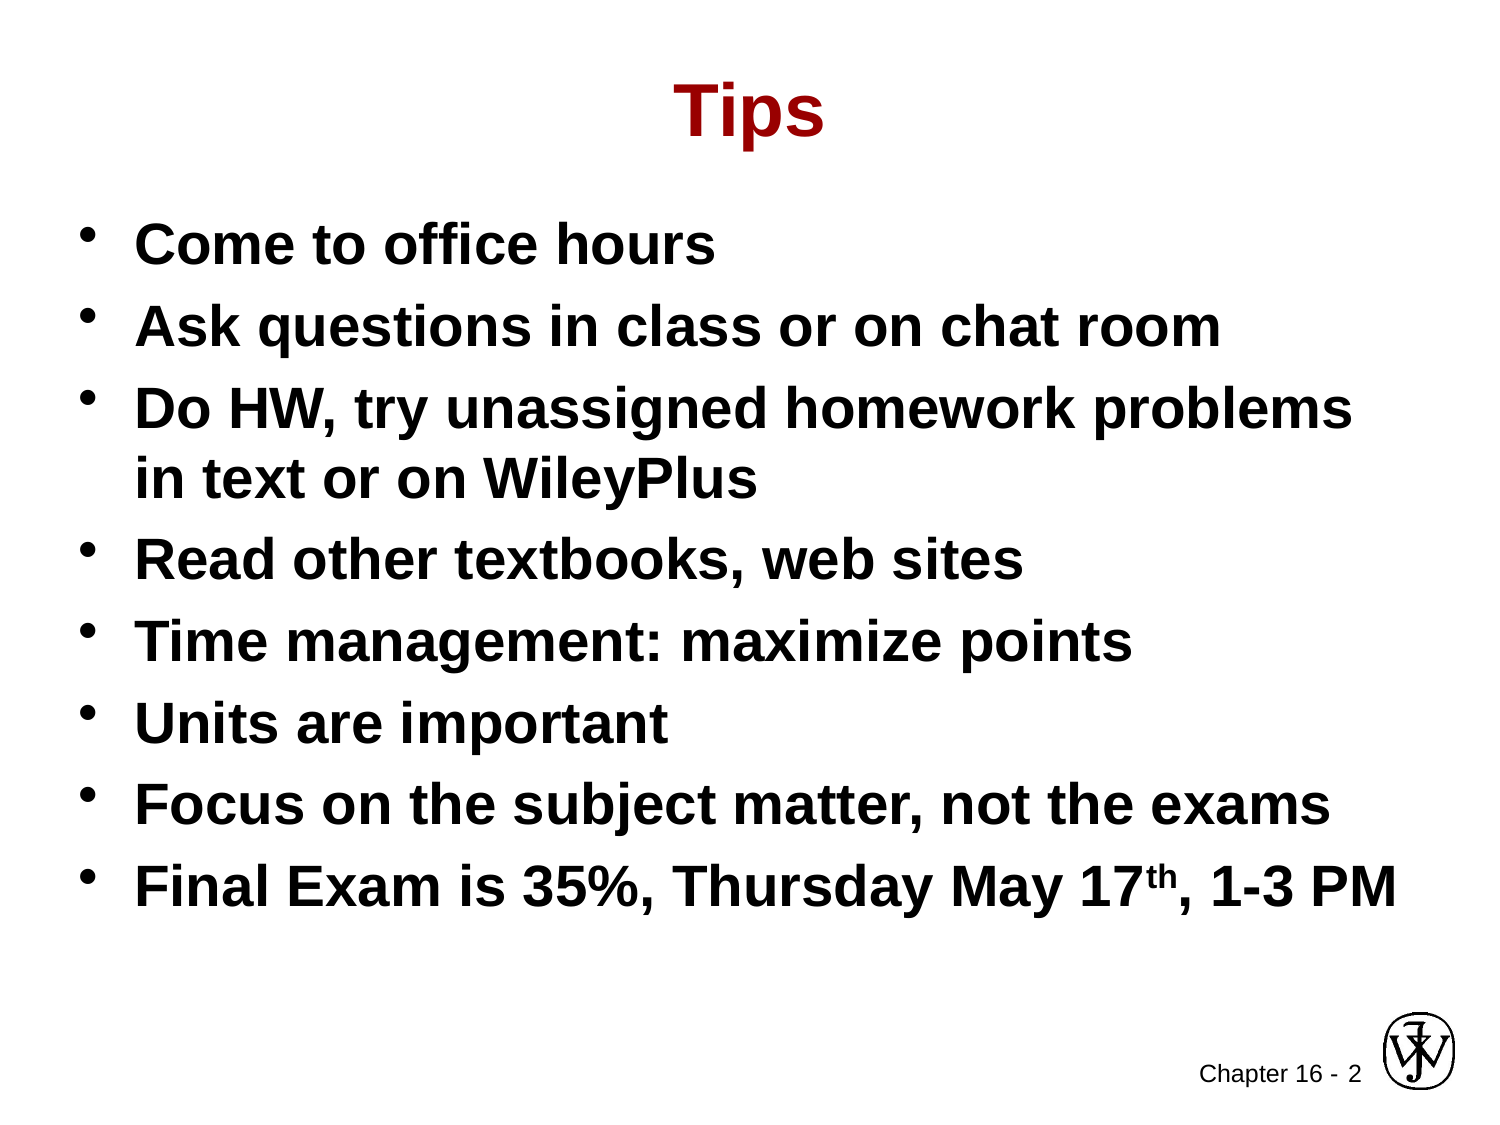

# Tips
Come to office hours
Ask questions in class or on chat room
Do HW, try unassigned homework problems in text or on WileyPlus
Read other textbooks, web sites
Time management: maximize points
Units are important
Focus on the subject matter, not the exams
Final Exam is 35%, Thursday May 17th, 1-3 PM
2